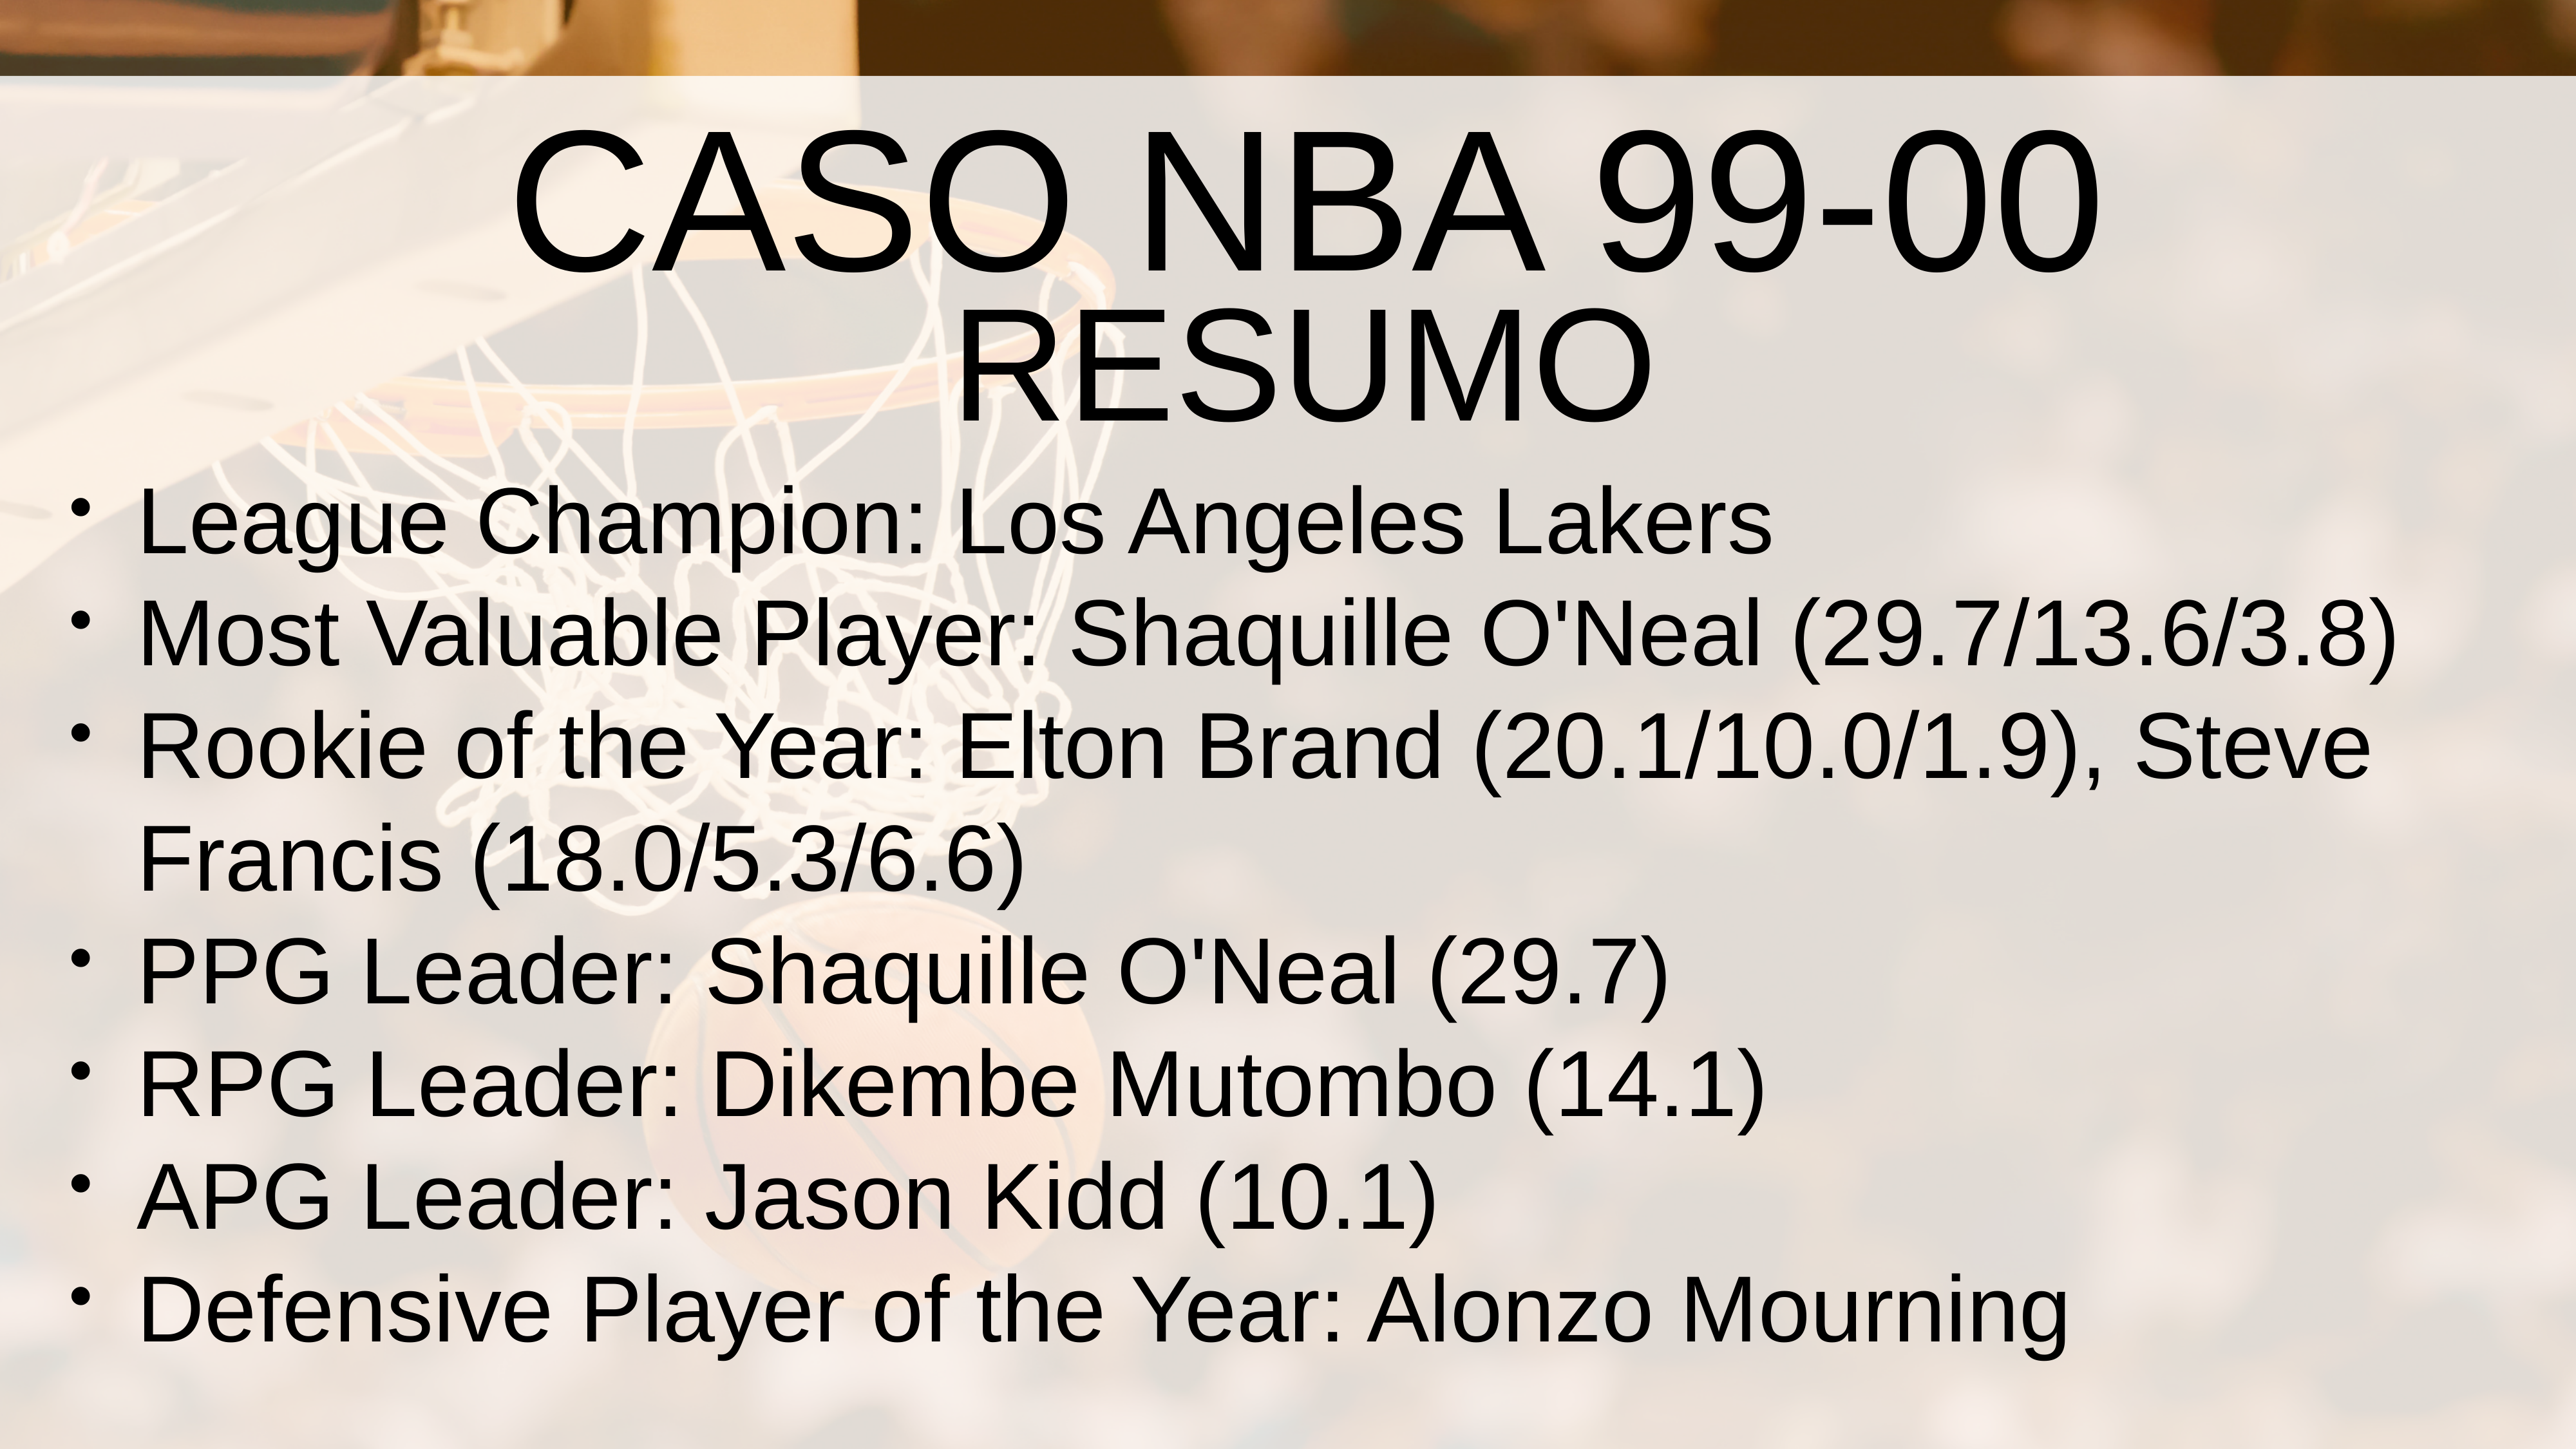

CASO NBA 99-00

RESUMO
League Champion: Los Angeles Lakers
Most Valuable Player: Shaquille O'Neal (29.7/13.6/3.8)
Rookie of the Year: Elton Brand (20.1/10.0/1.9), Steve Francis (18.0/5.3/6.6)
PPG Leader: Shaquille O'Neal (29.7)
RPG Leader: Dikembe Mutombo (14.1)
APG Leader: Jason Kidd (10.1)
Defensive Player of the Year: Alonzo Mourning